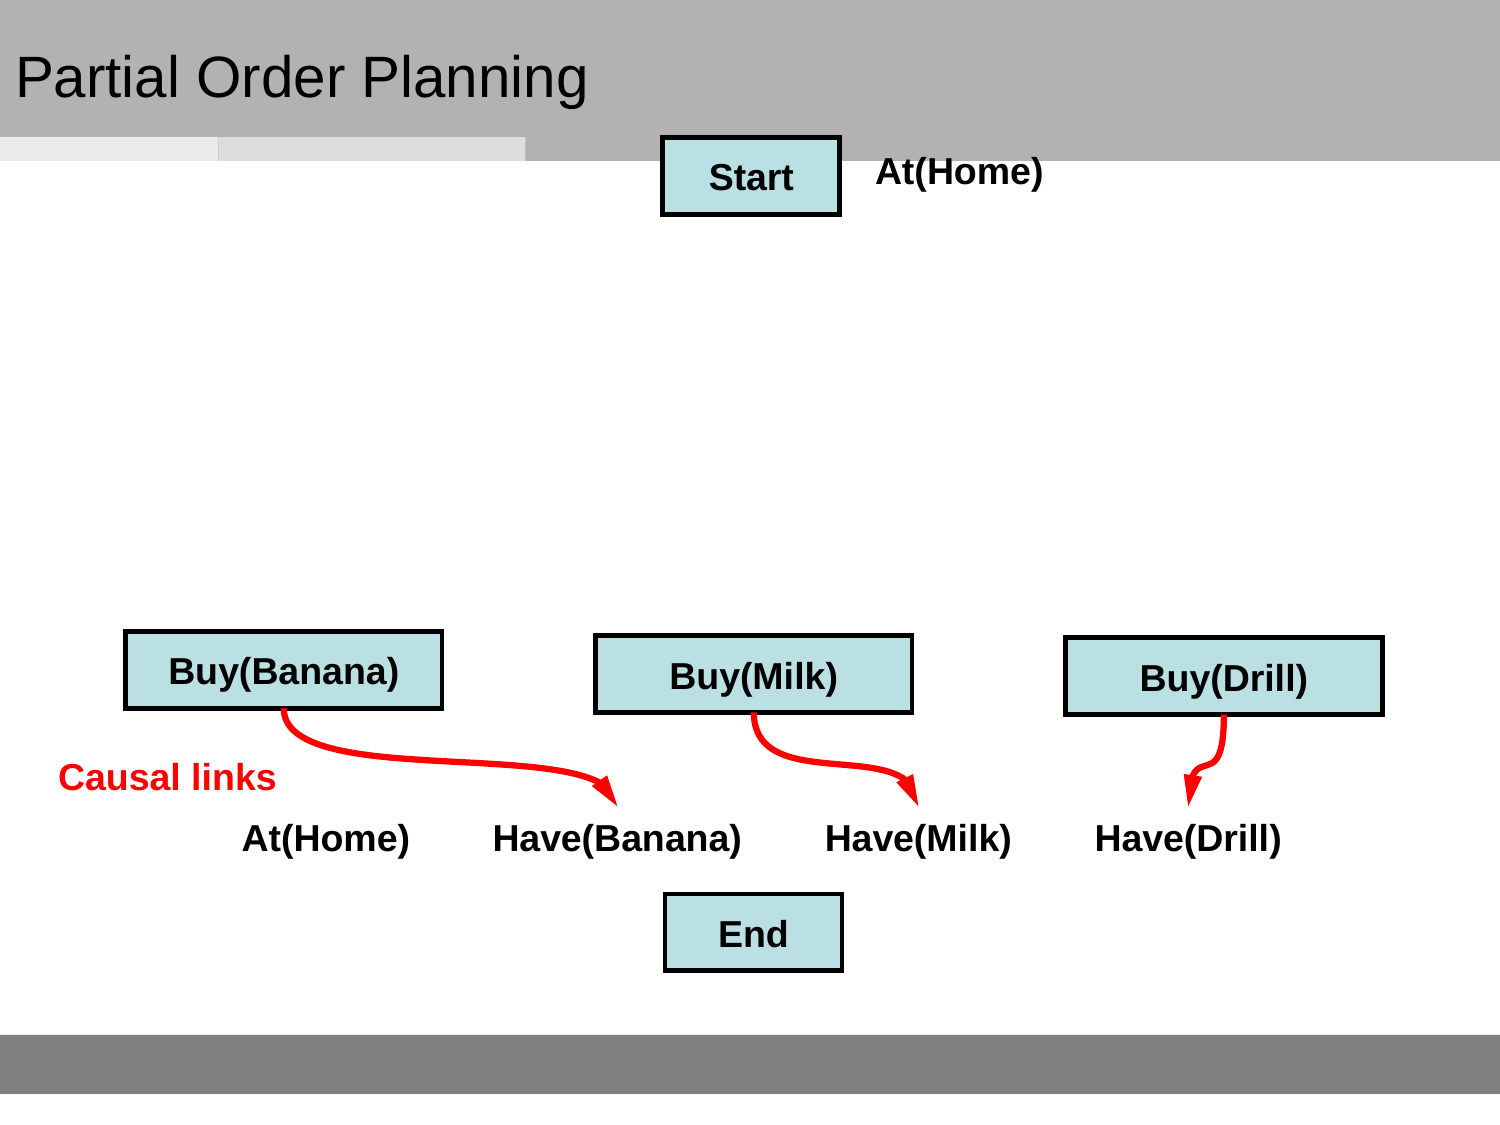

# Partial Order Planning
Start
At(Home)

Buy(Banana)
Buy(Milk)
Buy(Drill)
Causal links
At(Home)
Have(Banana)
Have(Milk)
Have(Drill)
End